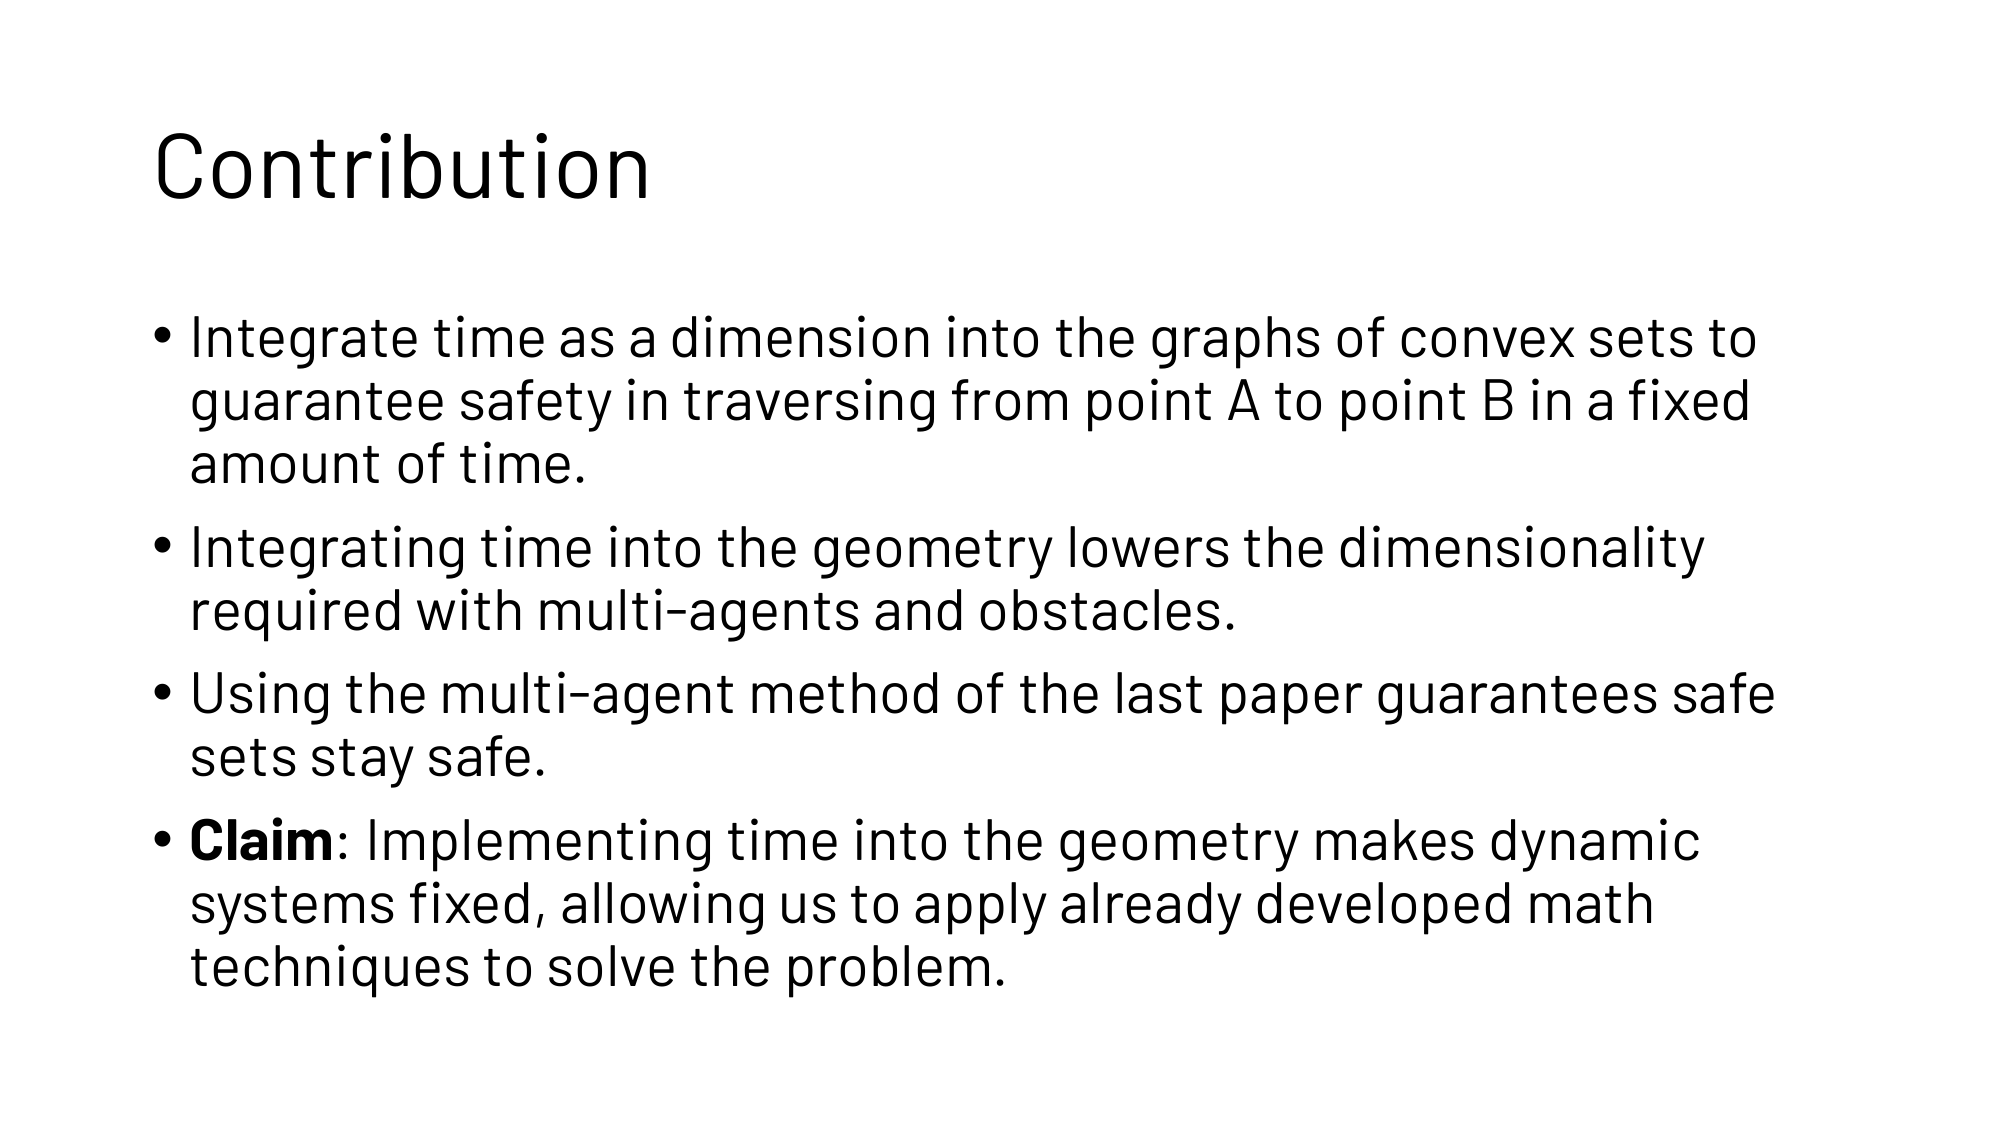

# Contribution
Integrate time as a dimension into the graphs of convex sets to guarantee safety in traversing from point A to point B in a fixed amount of time.
Integrating time into the geometry lowers the dimensionality required with multi-agents and obstacles.
Using the multi-agent method of the last paper guarantees safe sets stay safe.
Claim: Implementing time into the geometry makes dynamic systems fixed, allowing us to apply already developed math techniques to solve the problem.